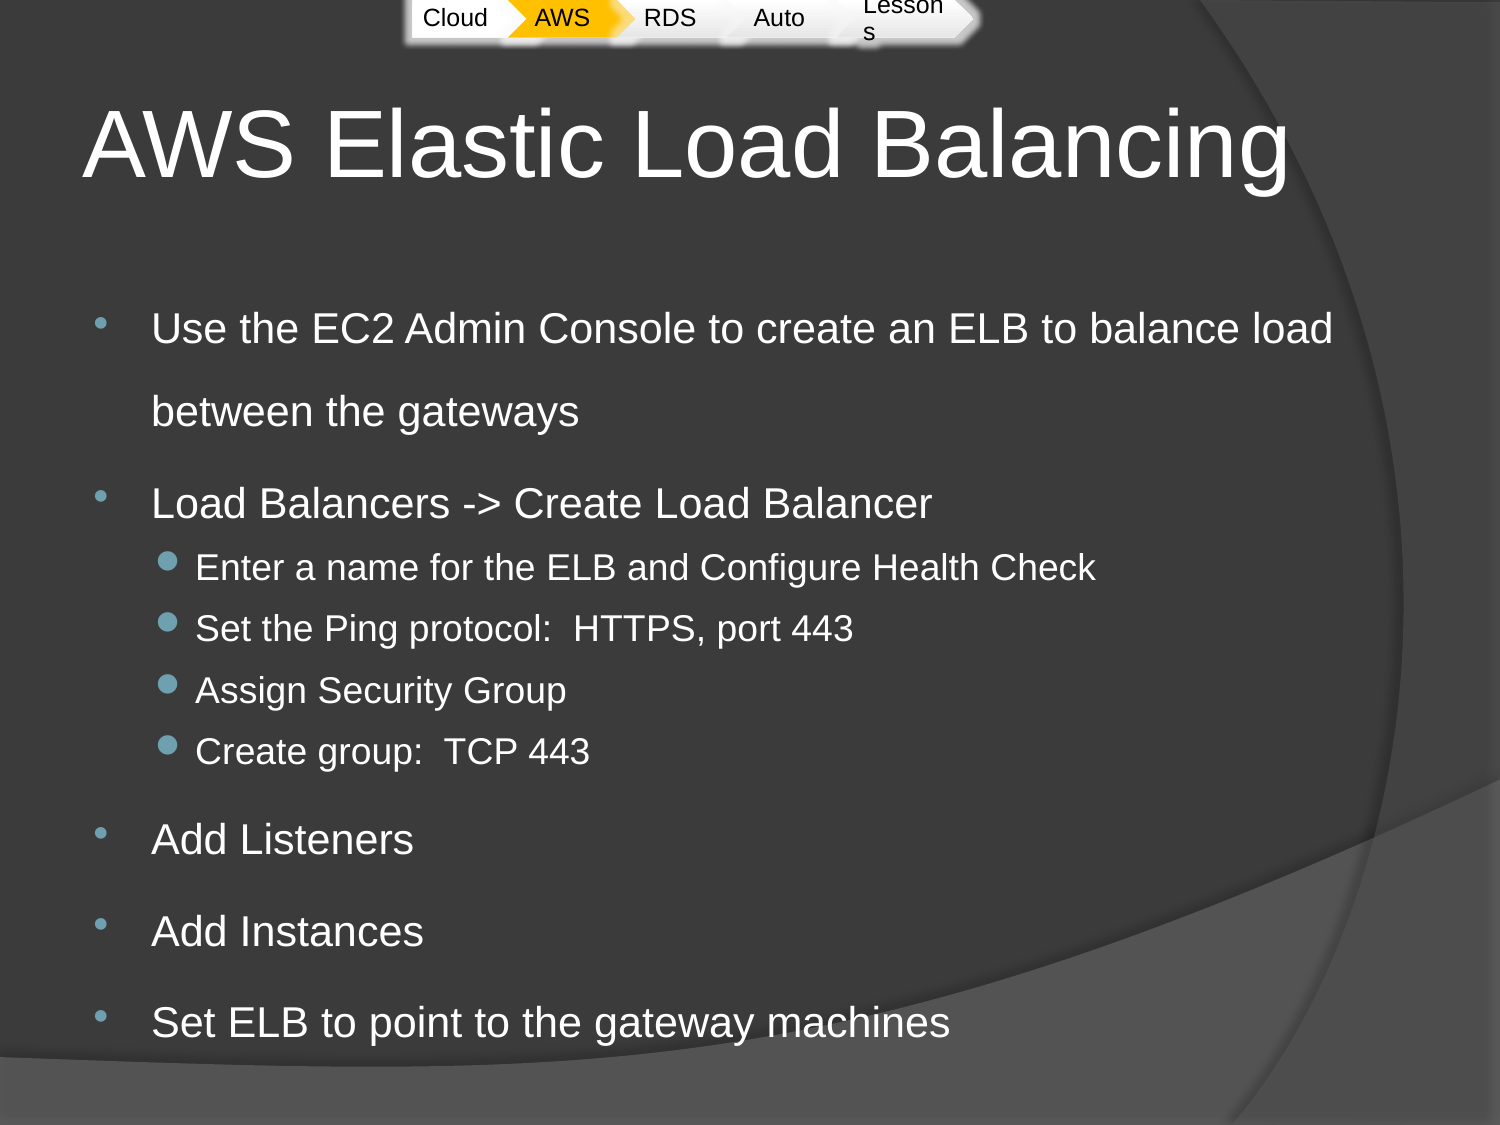

Cloud
AWS
RDS
Auto
Lessons
# AWS Elastic Load Balancing
Use the EC2 Admin Console to create an ELB to balance load between the gateways
Load Balancers -> Create Load Balancer
Enter a name for the ELB and Configure Health Check
Set the Ping protocol:  HTTPS, port 443
Assign Security Group
Create group:  TCP 443
Add Listeners
Add Instances
Set ELB to point to the gateway machines